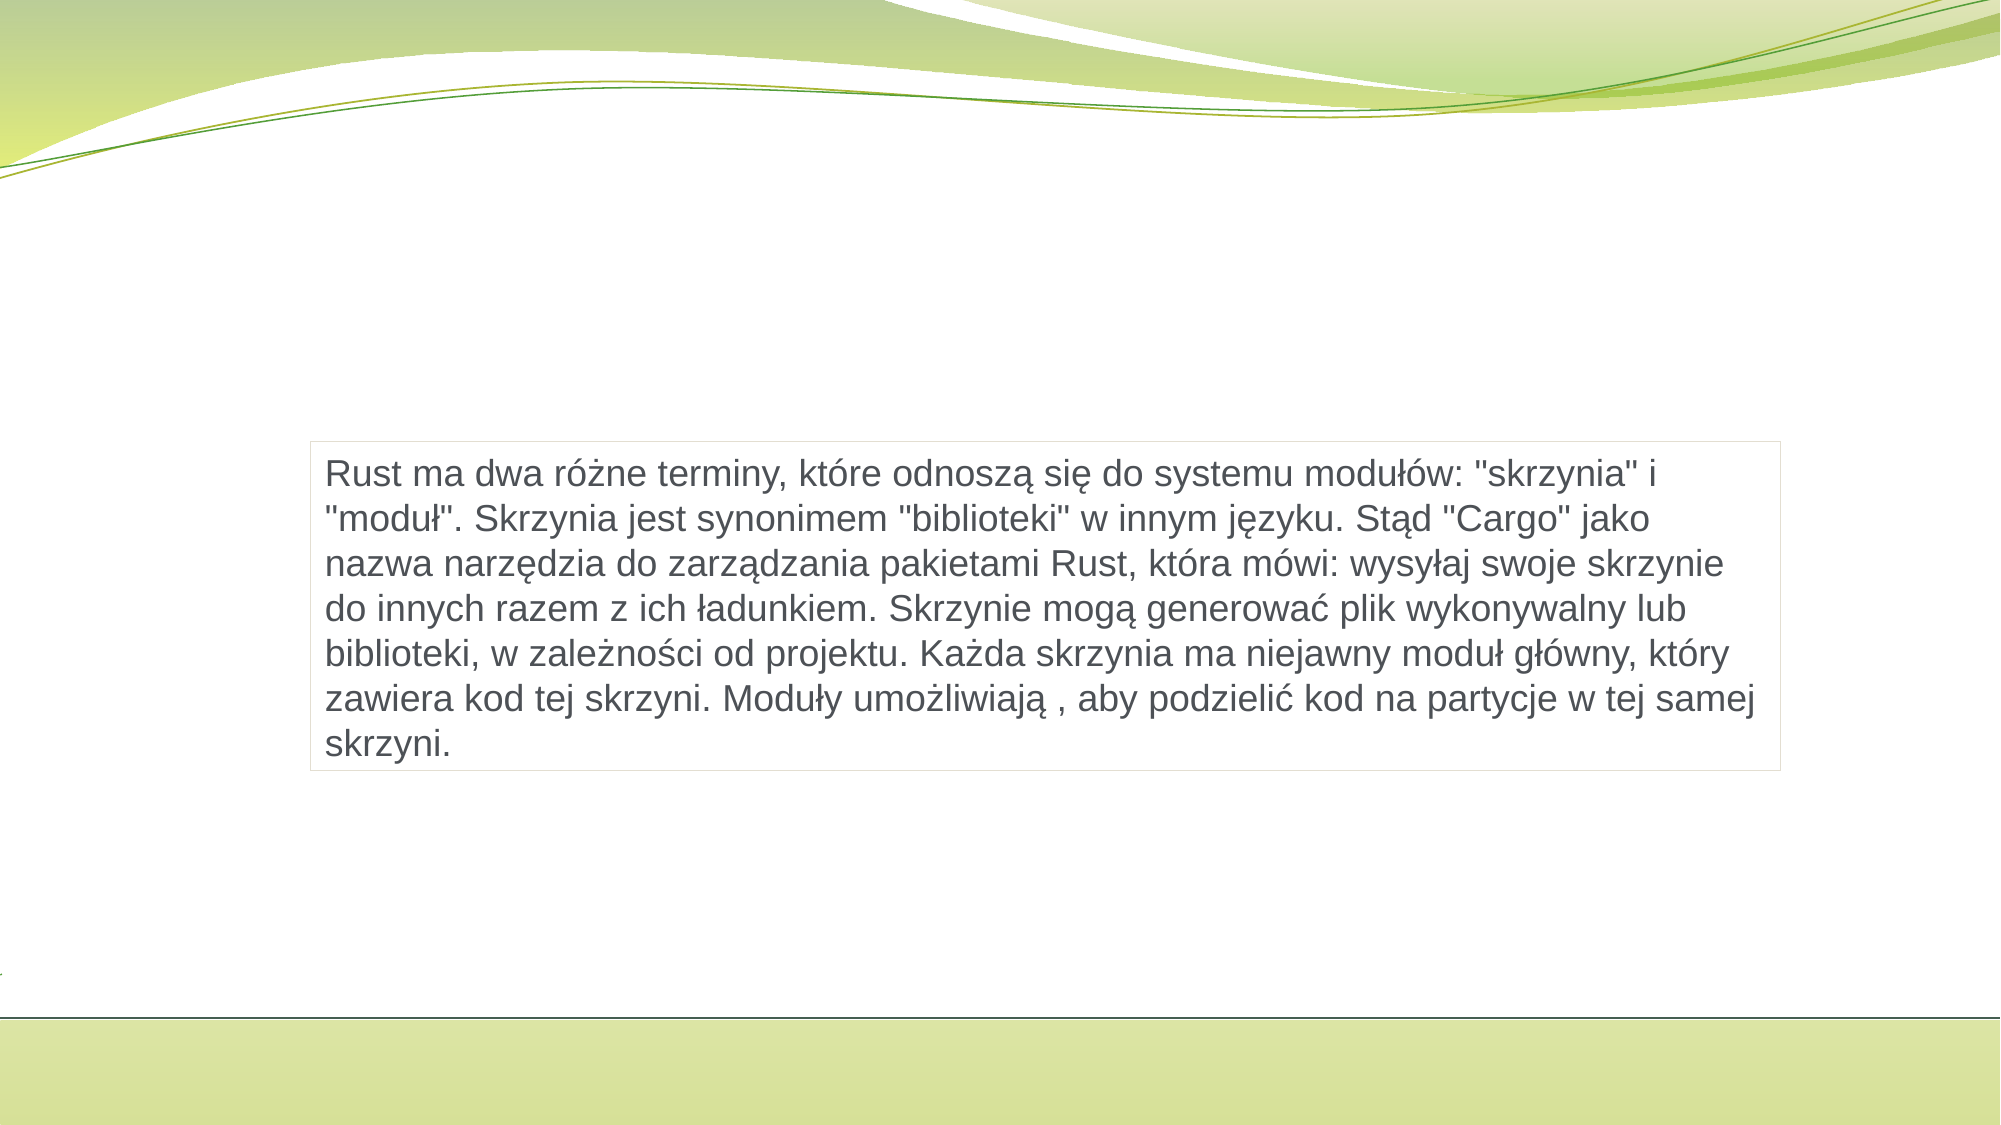

Rust ma dwa różne terminy, które odnoszą się do systemu modułów: "skrzynia" i "moduł". Skrzynia jest synonimem "biblioteki" w innym języku. Stąd "Cargo" jako nazwa narzędzia do zarządzania pakietami Rust, która mówi: wysyłaj swoje skrzynie do innych razem z ich ładunkiem. Skrzynie mogą generować plik wykonywalny lub biblioteki, w zależności od projektu. Każda skrzynia ma niejawny moduł główny, który zawiera kod tej skrzyni. Moduły umożliwiają , aby podzielić kod na partycje w tej samej skrzyni.